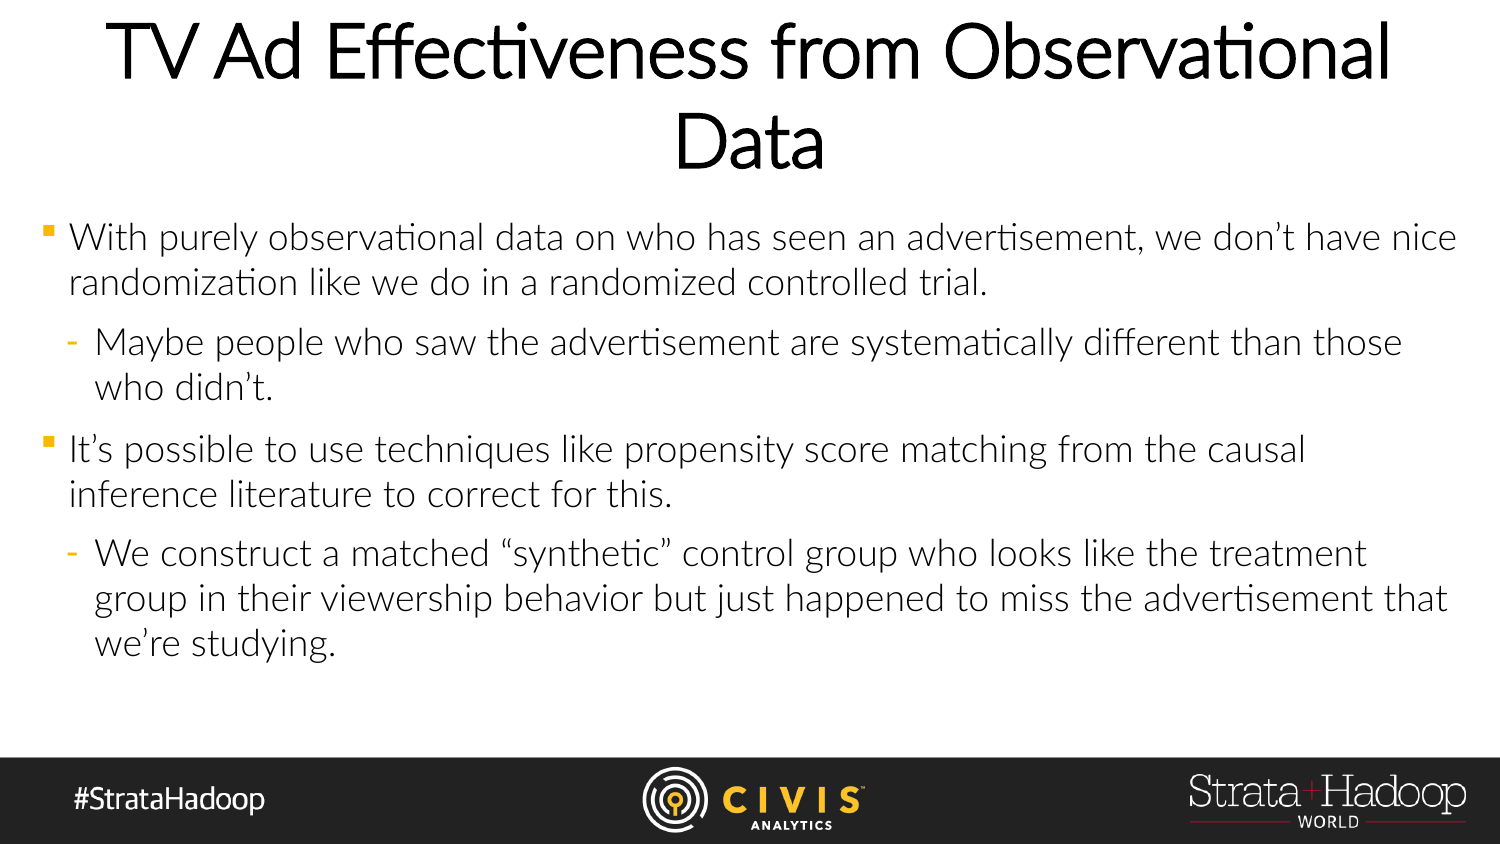

# TV Ad Effectiveness from Observational Data
With purely observational data on who has seen an advertisement, we don’t have nice randomization like we do in a randomized controlled trial.
Maybe people who saw the advertisement are systematically different than those who didn’t.
It’s possible to use techniques like propensity score matching from the causal inference literature to correct for this.
We construct a matched “synthetic” control group who looks like the treatment group in their viewership behavior but just happened to miss the advertisement that we’re studying.